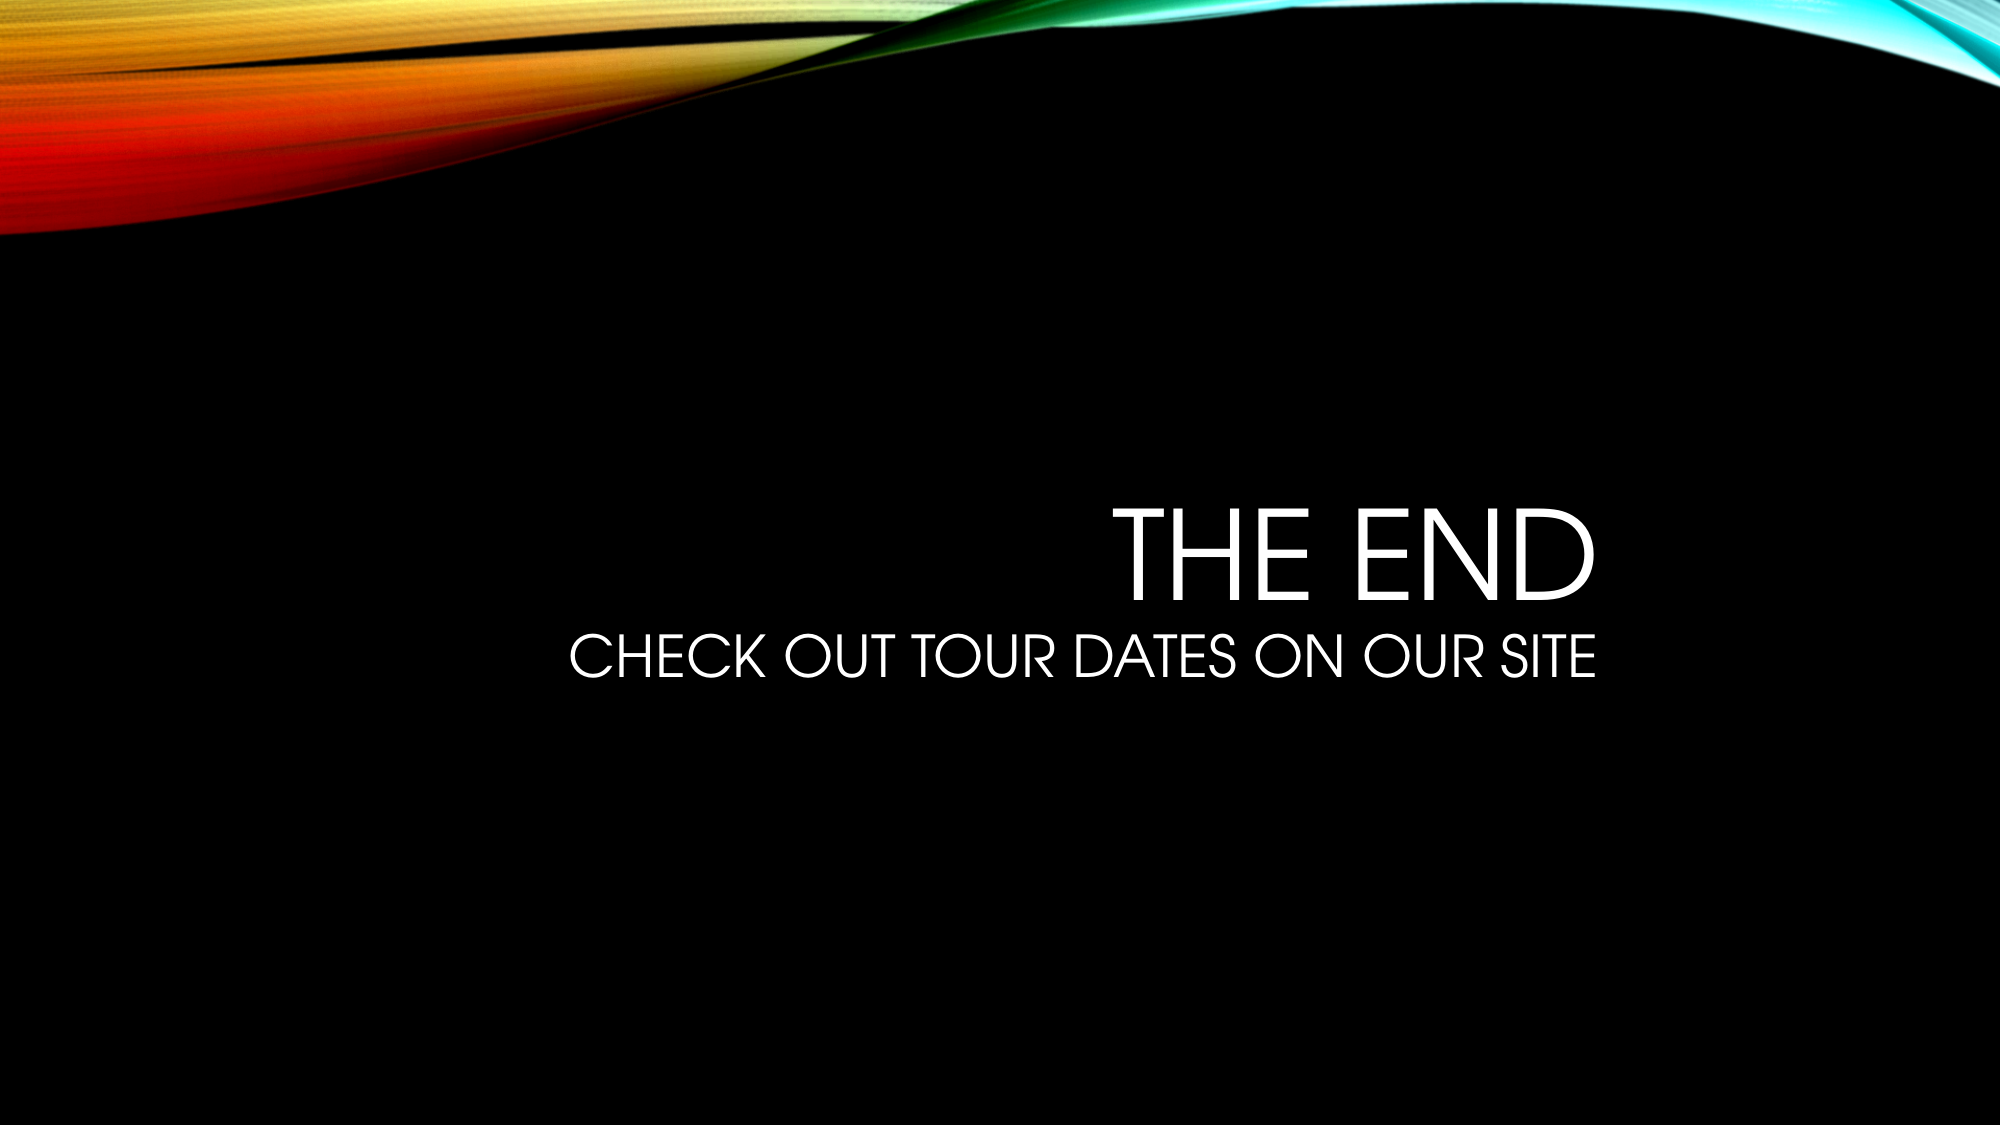

# The end Check out tour dates on our site